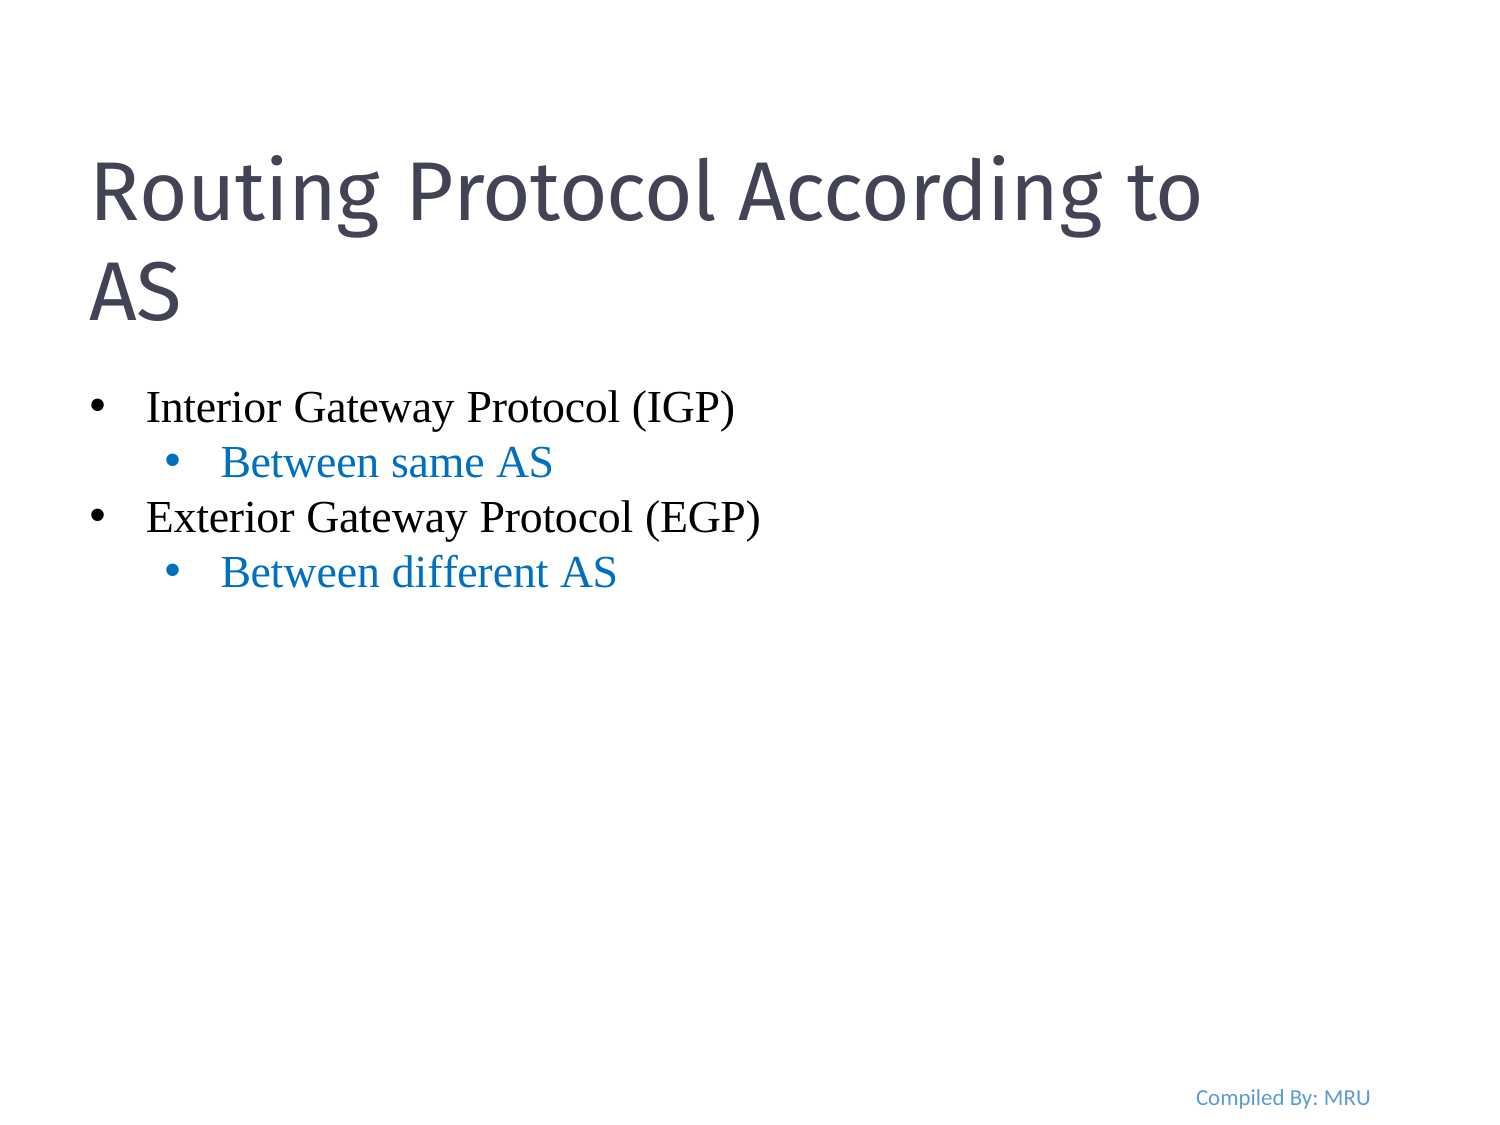

Routing Protocol According to AS
Interior Gateway Protocol (IGP)
Between same AS
Exterior Gateway Protocol (EGP)
Between different AS
Compiled By: MRU